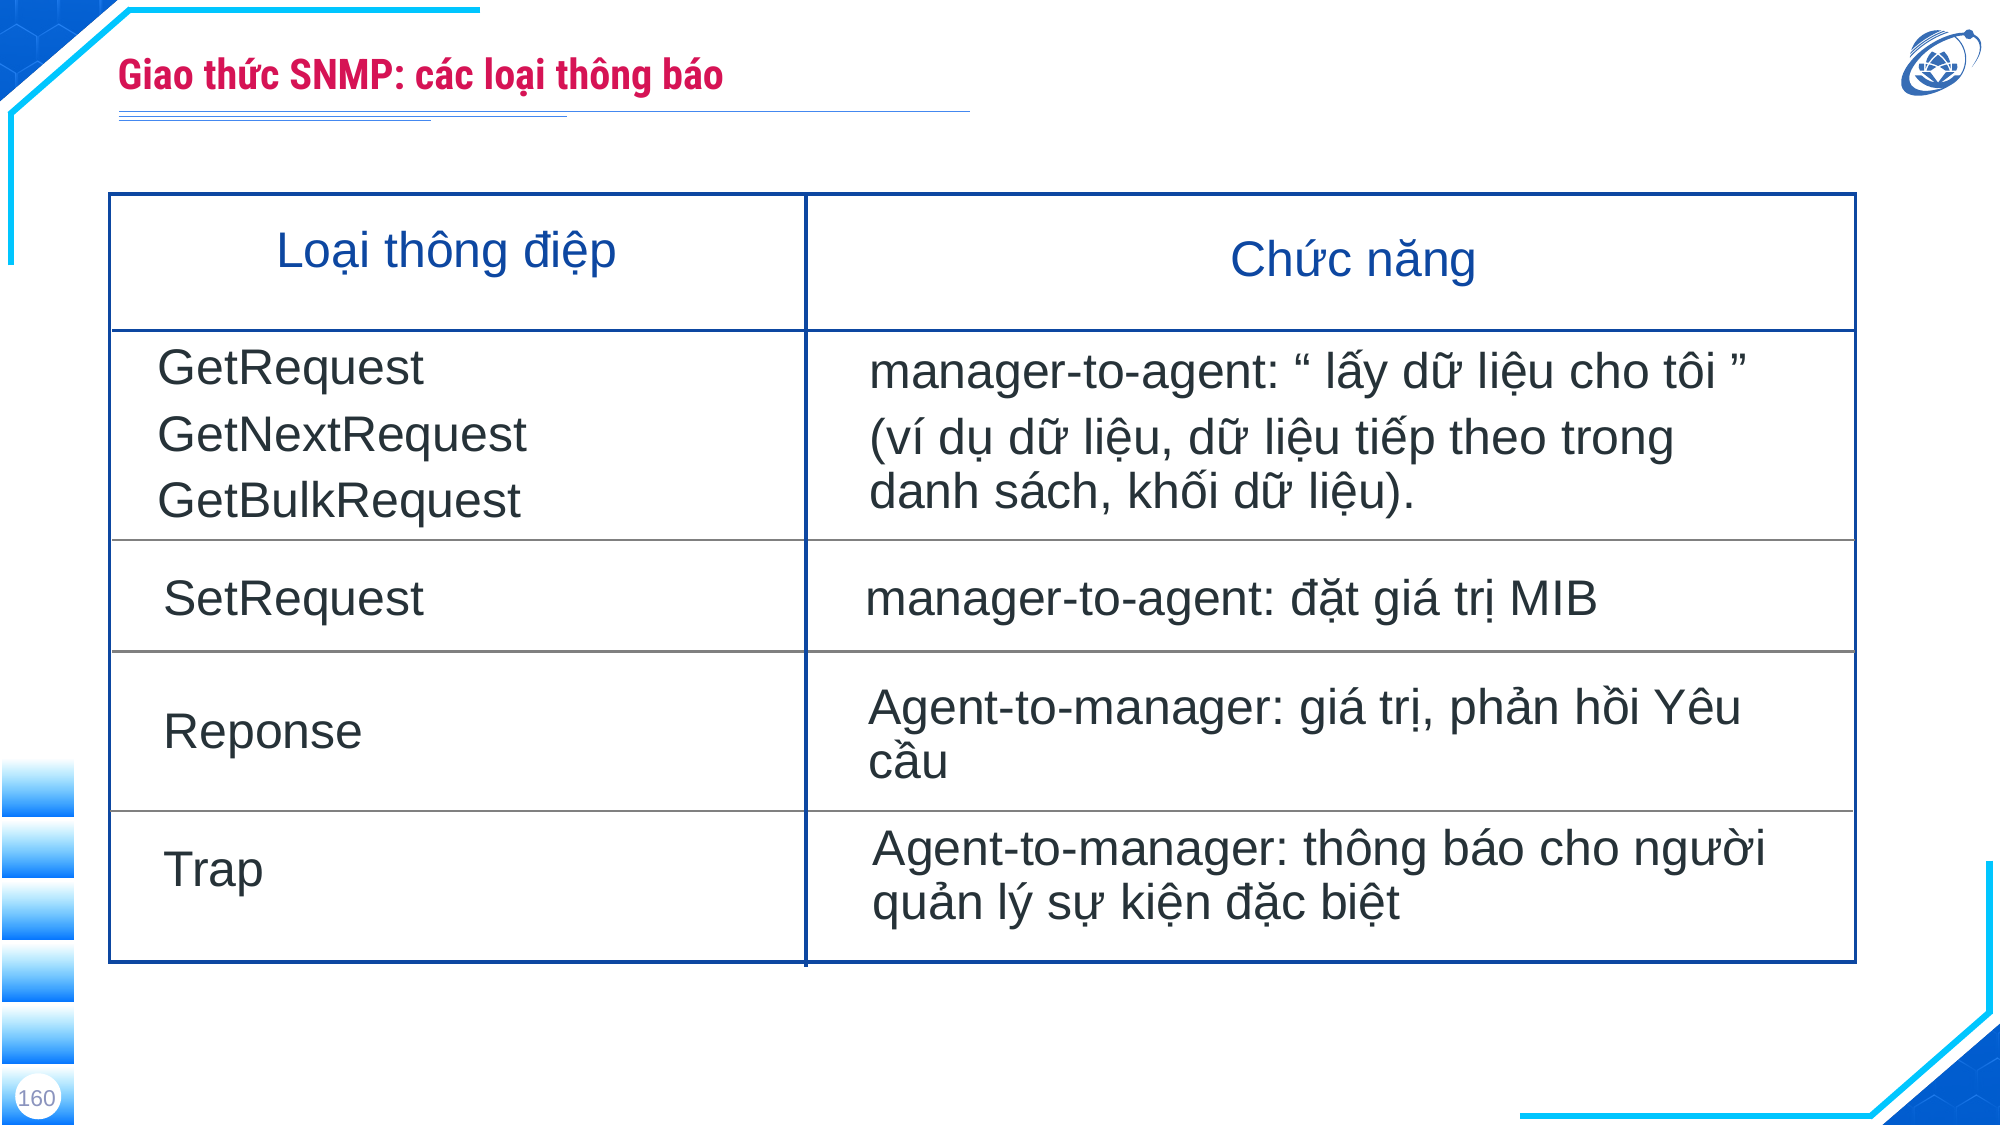

# Giao thức SNMP: các loại thông báo

Loại thông điệp
Chức năng
GetRequest
GetNextRequest
GetBulkRequest
manager-to-agent: “ lấy dữ liệu cho tôi ”
(ví dụ dữ liệu, dữ liệu tiếp theo trong danh sách, khối dữ liệu).
SetRequest
manager-to-agent: đặt giá trị MIB
Agent-to-manager: giá trị, phản hồi Yêu cầu
Reponse
Agent-to-manager: thông báo cho người quản lý sự kiện đặc biệt
Trap
160